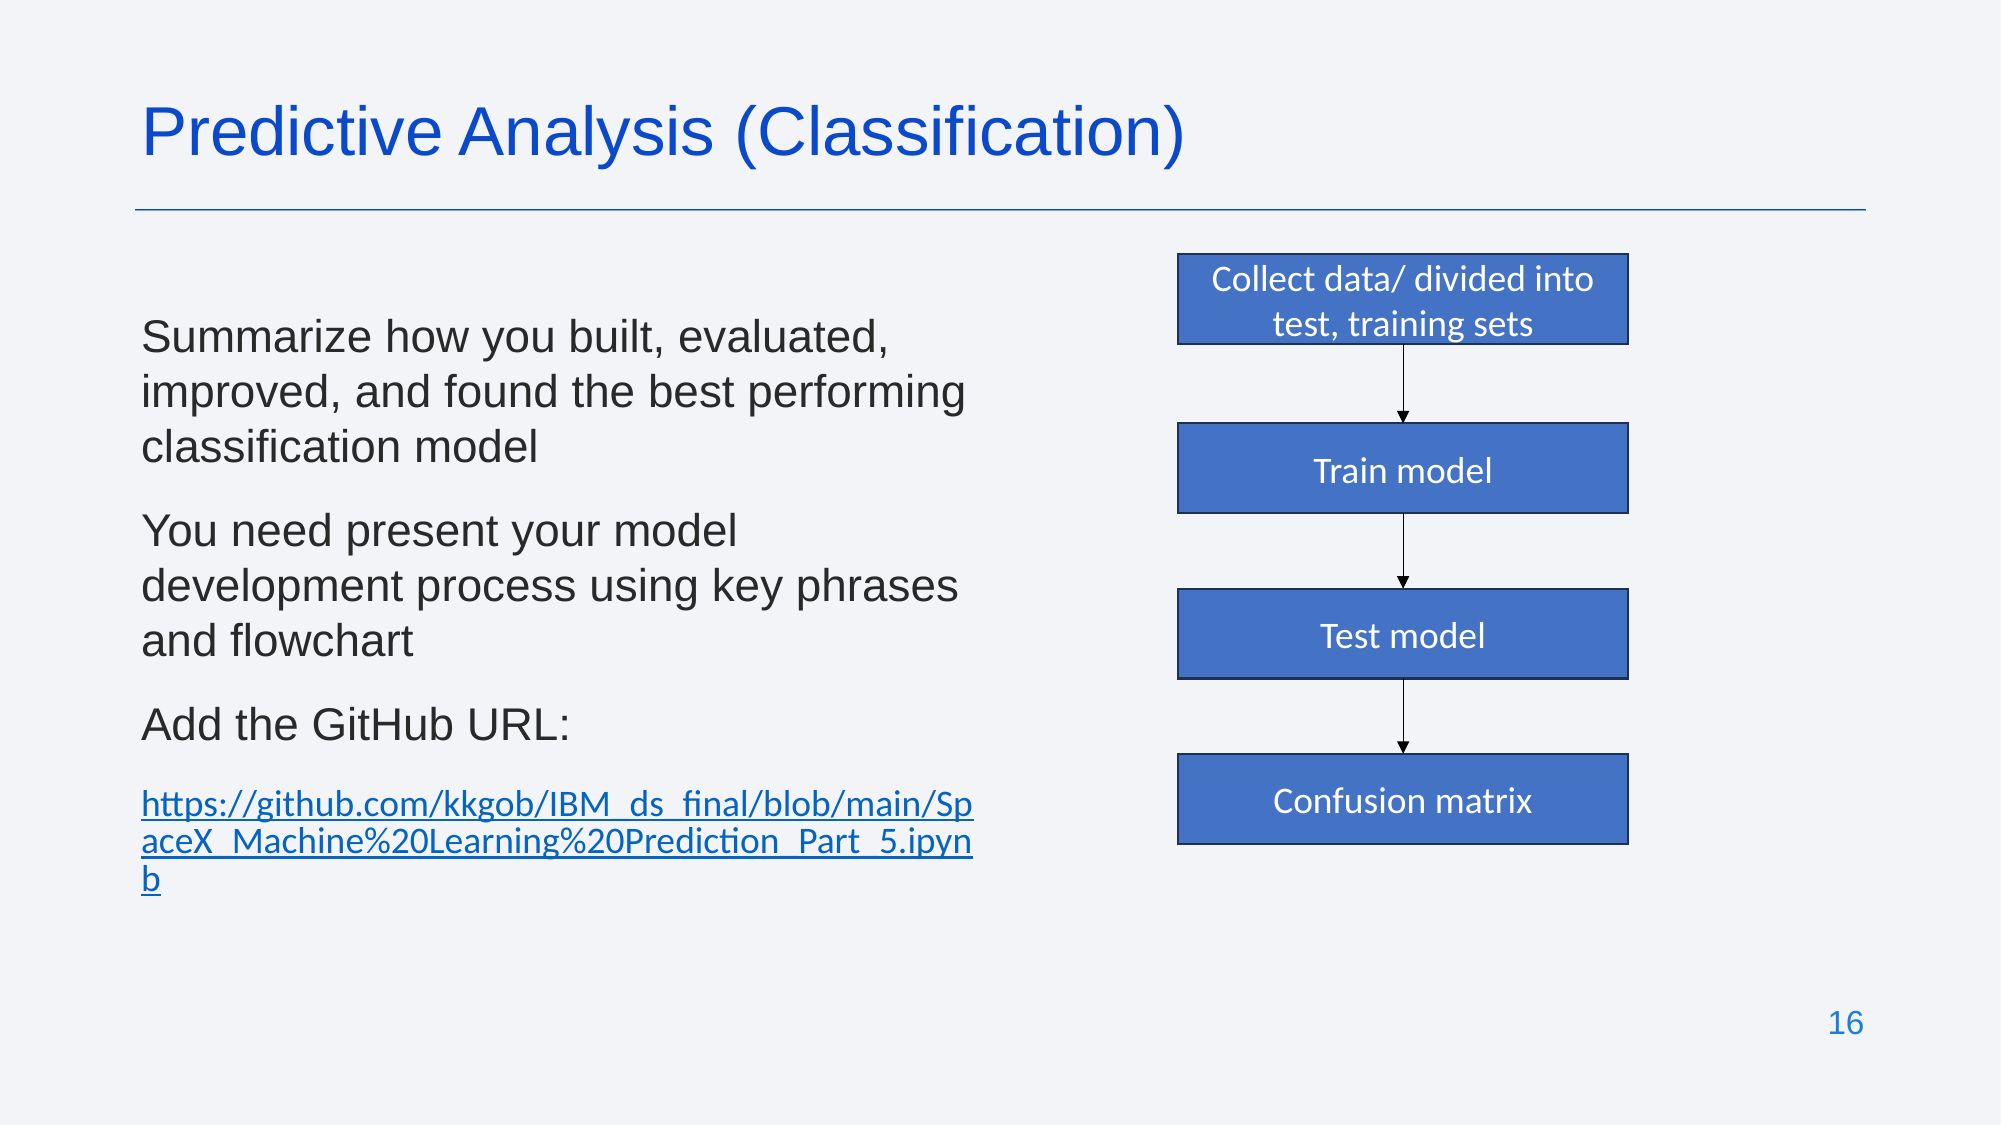

Predictive Analysis (Classification)
Collect data/ divided into test, training sets
Summarize how you built, evaluated, improved, and found the best performing classification model
You need present your model development process using key phrases and flowchart
Add the GitHub URL:
https://github.com/kkgob/IBM_ds_final/blob/main/SpaceX_Machine%20Learning%20Prediction_Part_5.ipynb

Train model
Test model
Confusion matrix
16